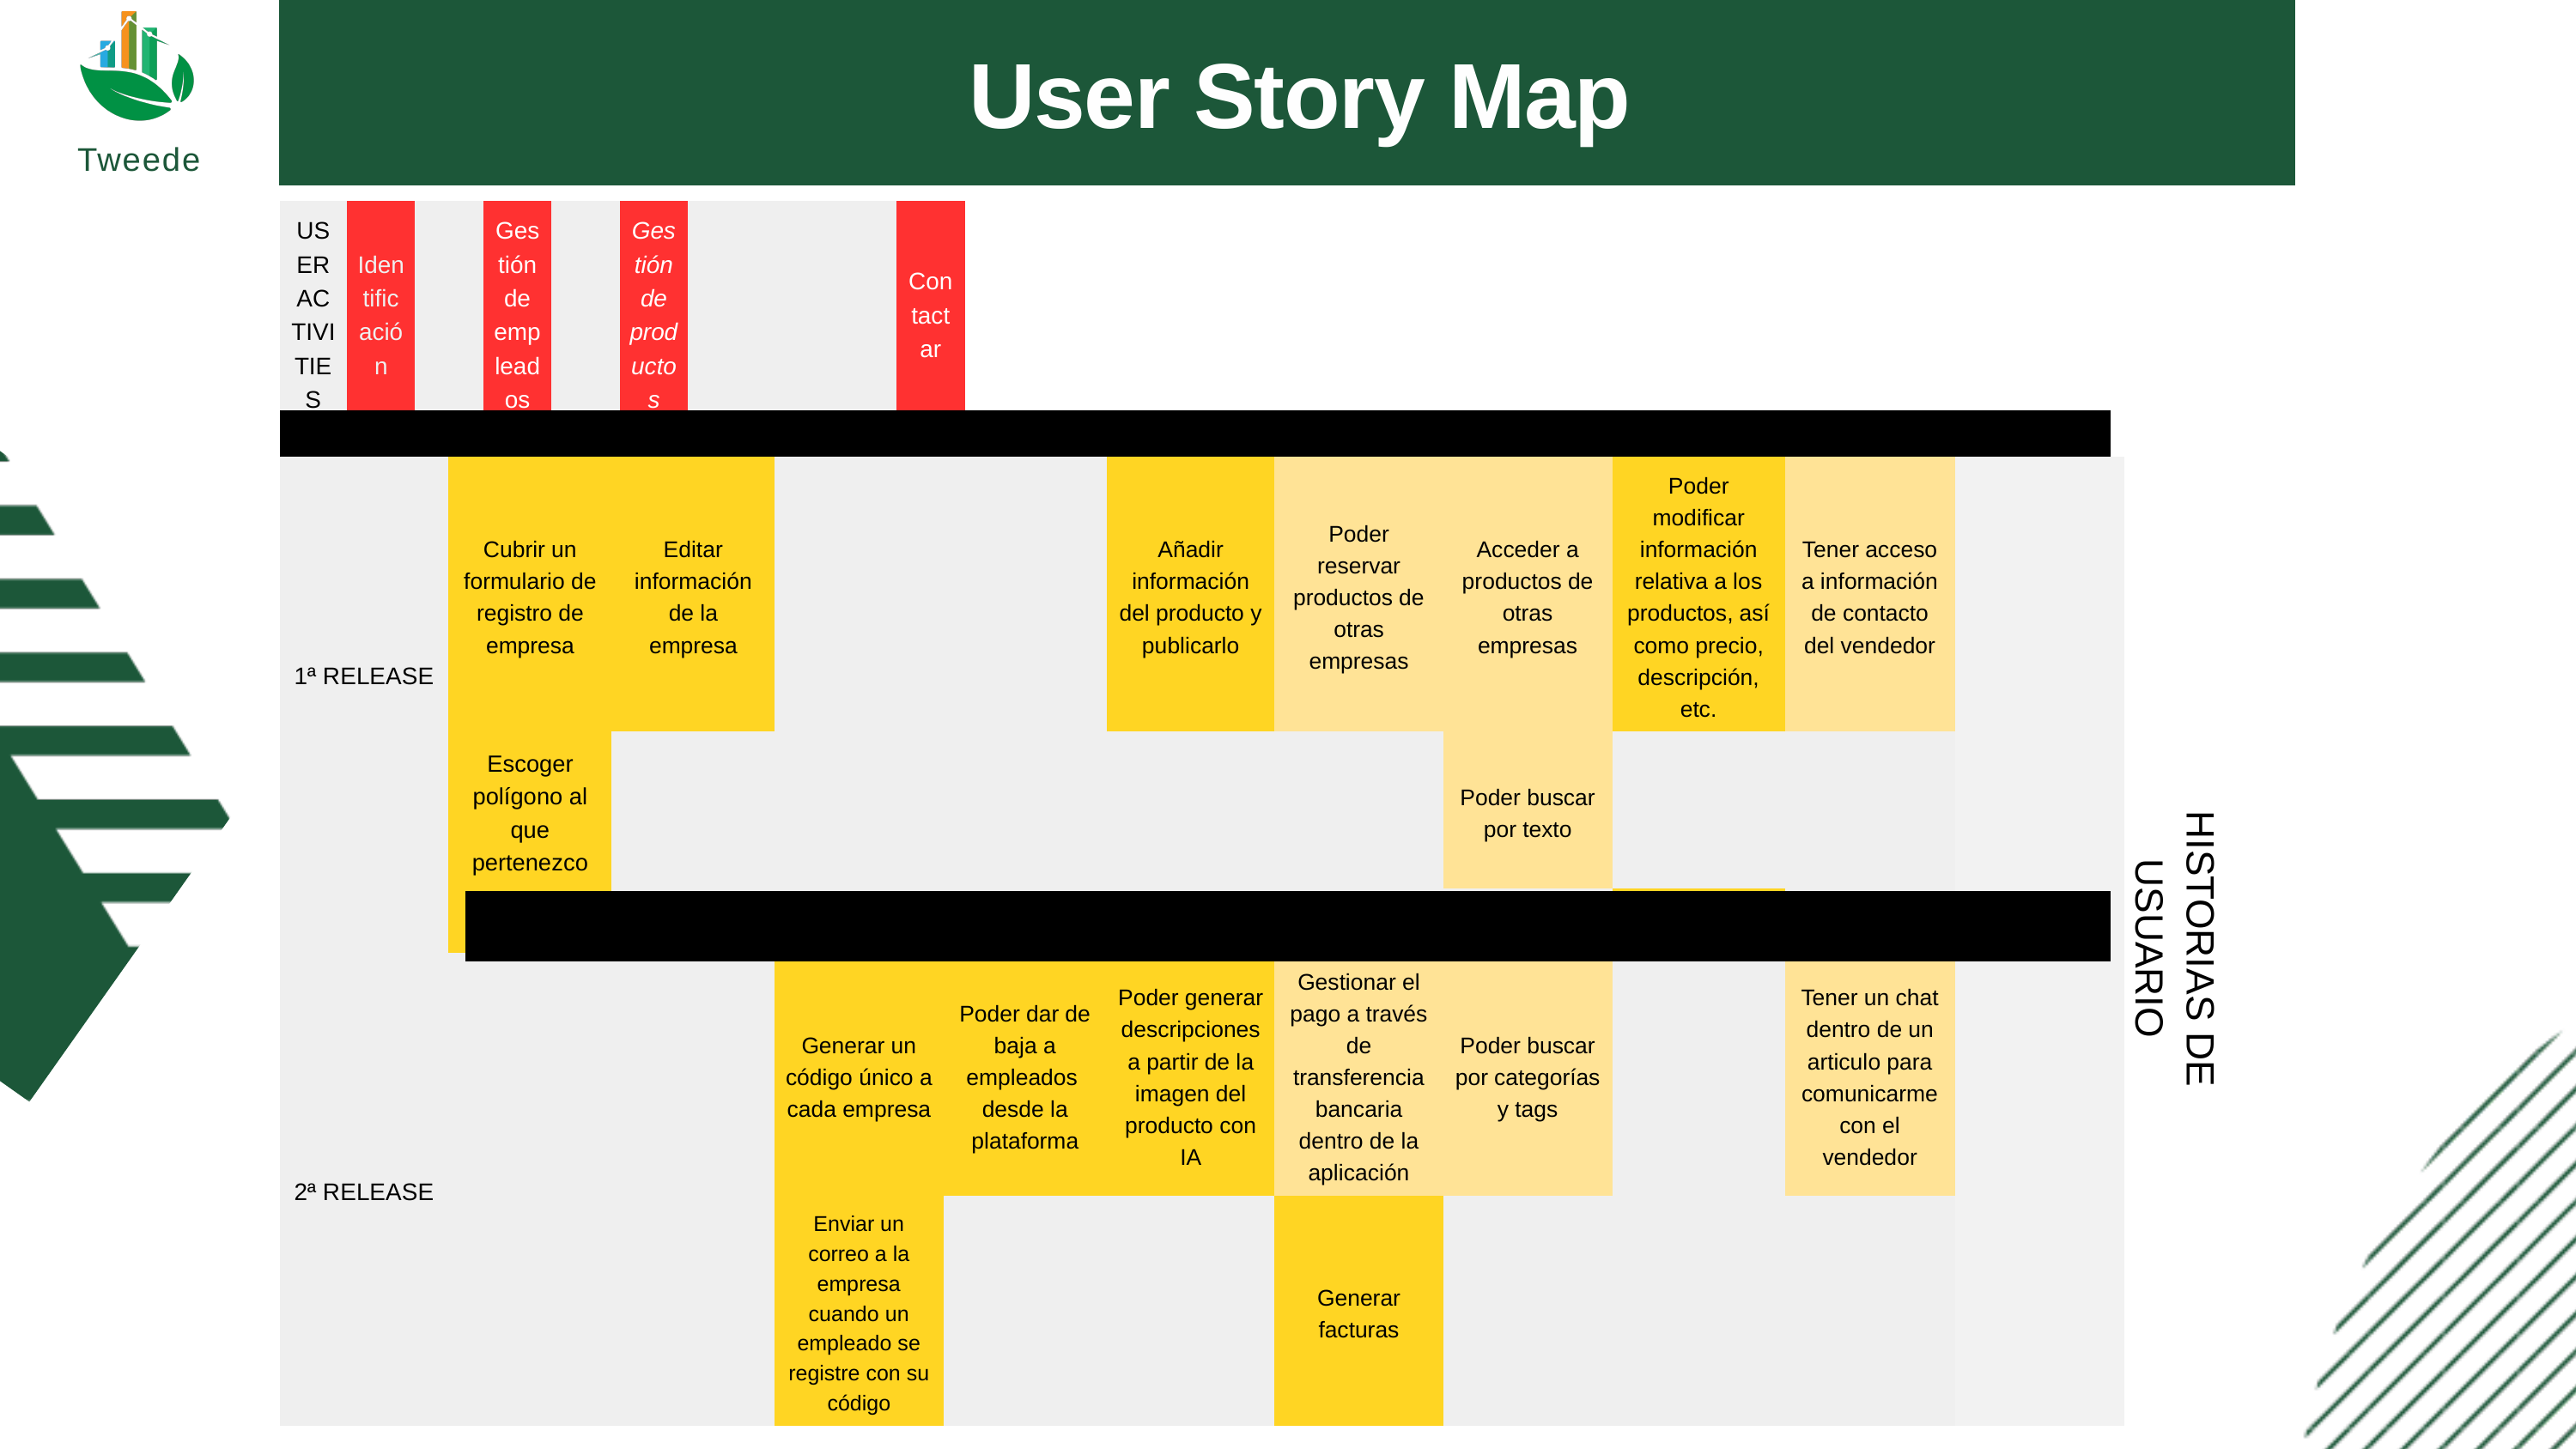

User Story Map

Tweede
| USER ACTIVITIES | Identificación |  | Gestión de empleados |  | Gestión de productos |  |  |  | Contactar |  |
| --- | --- | --- | --- | --- | --- | --- | --- | --- | --- | --- |
| USER TASKS | Crear una cuenta | Editar datos de la cuenta | Validar empleados | Dar de baja empleados | Publicar articulos | Comprar articulos | Buscar artículos | Editar artículos | Ponerse en contacto |  |

| 1ª RELEASE | Cubrir un formulario de registro de empresa | Editar información de la empresa |  |  | Añadir información del producto y publicarlo | Poder reservar productos de otras empresas | Acceder a productos de otras empresas | Poder modificar información relativa a los productos, así como precio, descripción, etc. | Tener acceso a información de contacto del vendedor |  |
| --- | --- | --- | --- | --- | --- | --- | --- | --- | --- | --- |
| 1ª RELEASE | Escoger polígono al que pertenezco |  |  |  |  |  | Poder buscar por texto |  |  |  |
|  |  |  |  |  |  |  |  |  |  |  |
| 2ª RELEASE |  |  | Generar un código único a cada empresa | Poder dar de baja a empleados desde la plataforma | Poder generar descripciones a partir de la imagen del producto con IA | Gestionar el pago a través de transferencia bancaria dentro de la aplicación | Poder buscar por categorías y tags |  | Tener un chat dentro de un articulo para comunicarme con el vendedor |  |
| 2ª RELEASE |  |  | Enviar un correo a la empresa cuando un empleado se registre con su código |  |  | Generar facturas |  |  |  |  |

HISTORIAS DE USUARIO